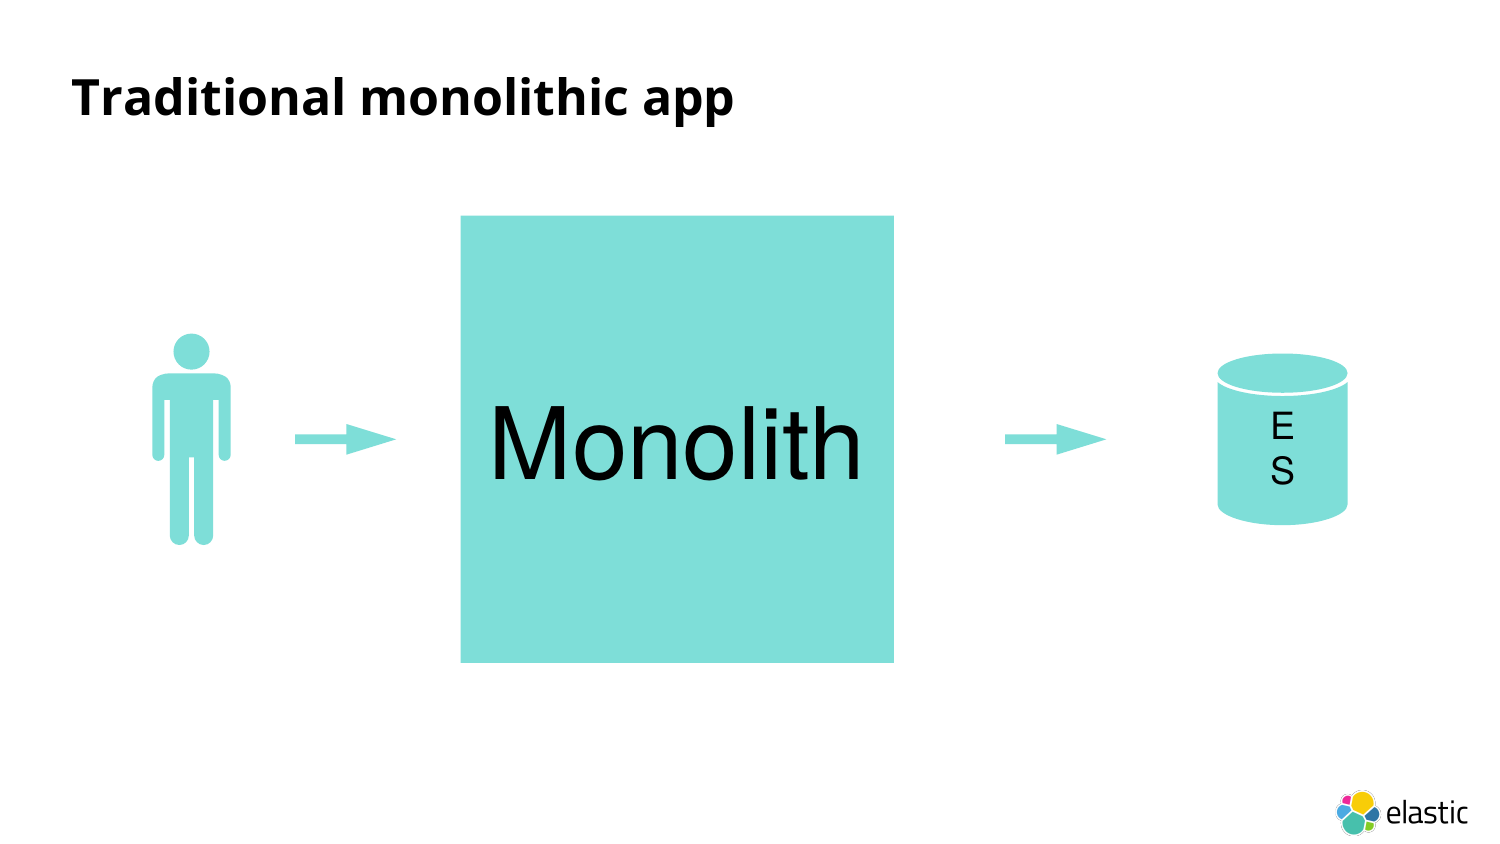

# Traditional monolithic app

Monolith

ES

32